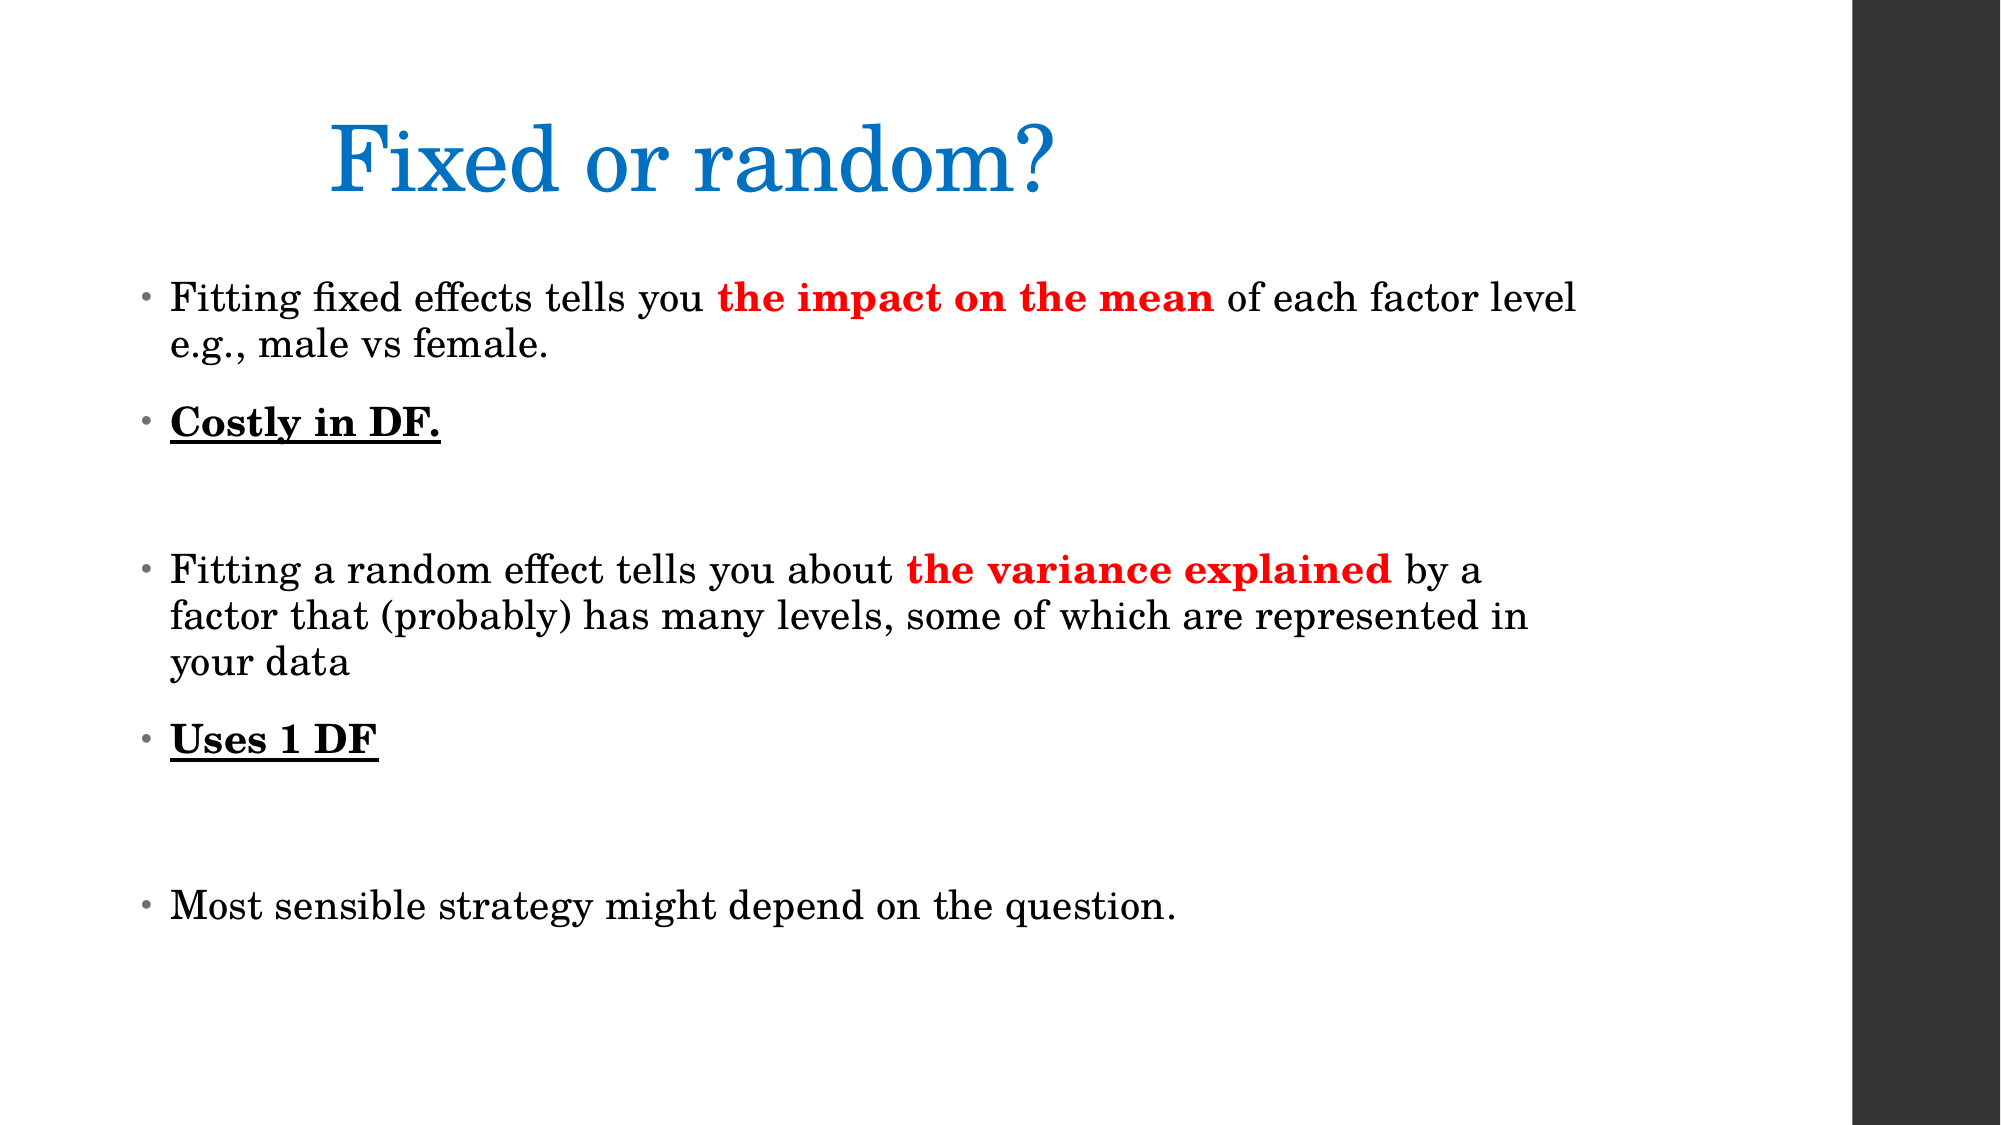

# Fixed or random?
Fitting fixed effects tells you the impact on the mean of each factor level e.g., male vs female.
Costly in DF.

Fitting a random effect tells you about the variance explained by a factor that (probably) has many levels, some of which are represented in your data
Uses 1 DF

Most sensible strategy might depend on the question.